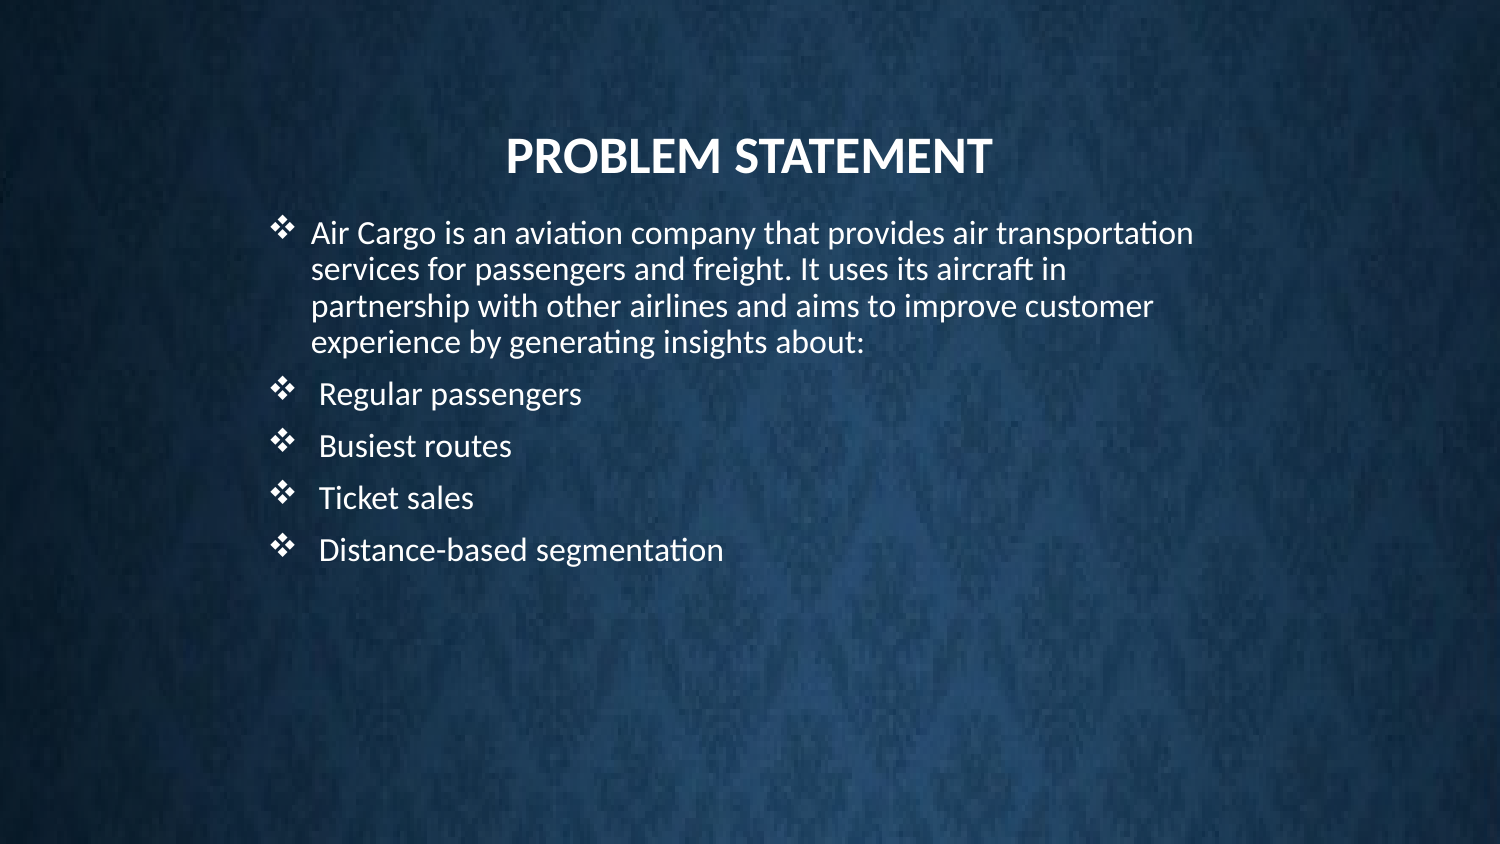

# PROBLEM STATEMENT
Air Cargo is an aviation company that provides air transportation services for passengers and freight. It uses its aircraft in partnership with other airlines and aims to improve customer experience by generating insights about:
 Regular passengers
 Busiest routes
 Ticket sales
 Distance-based segmentation